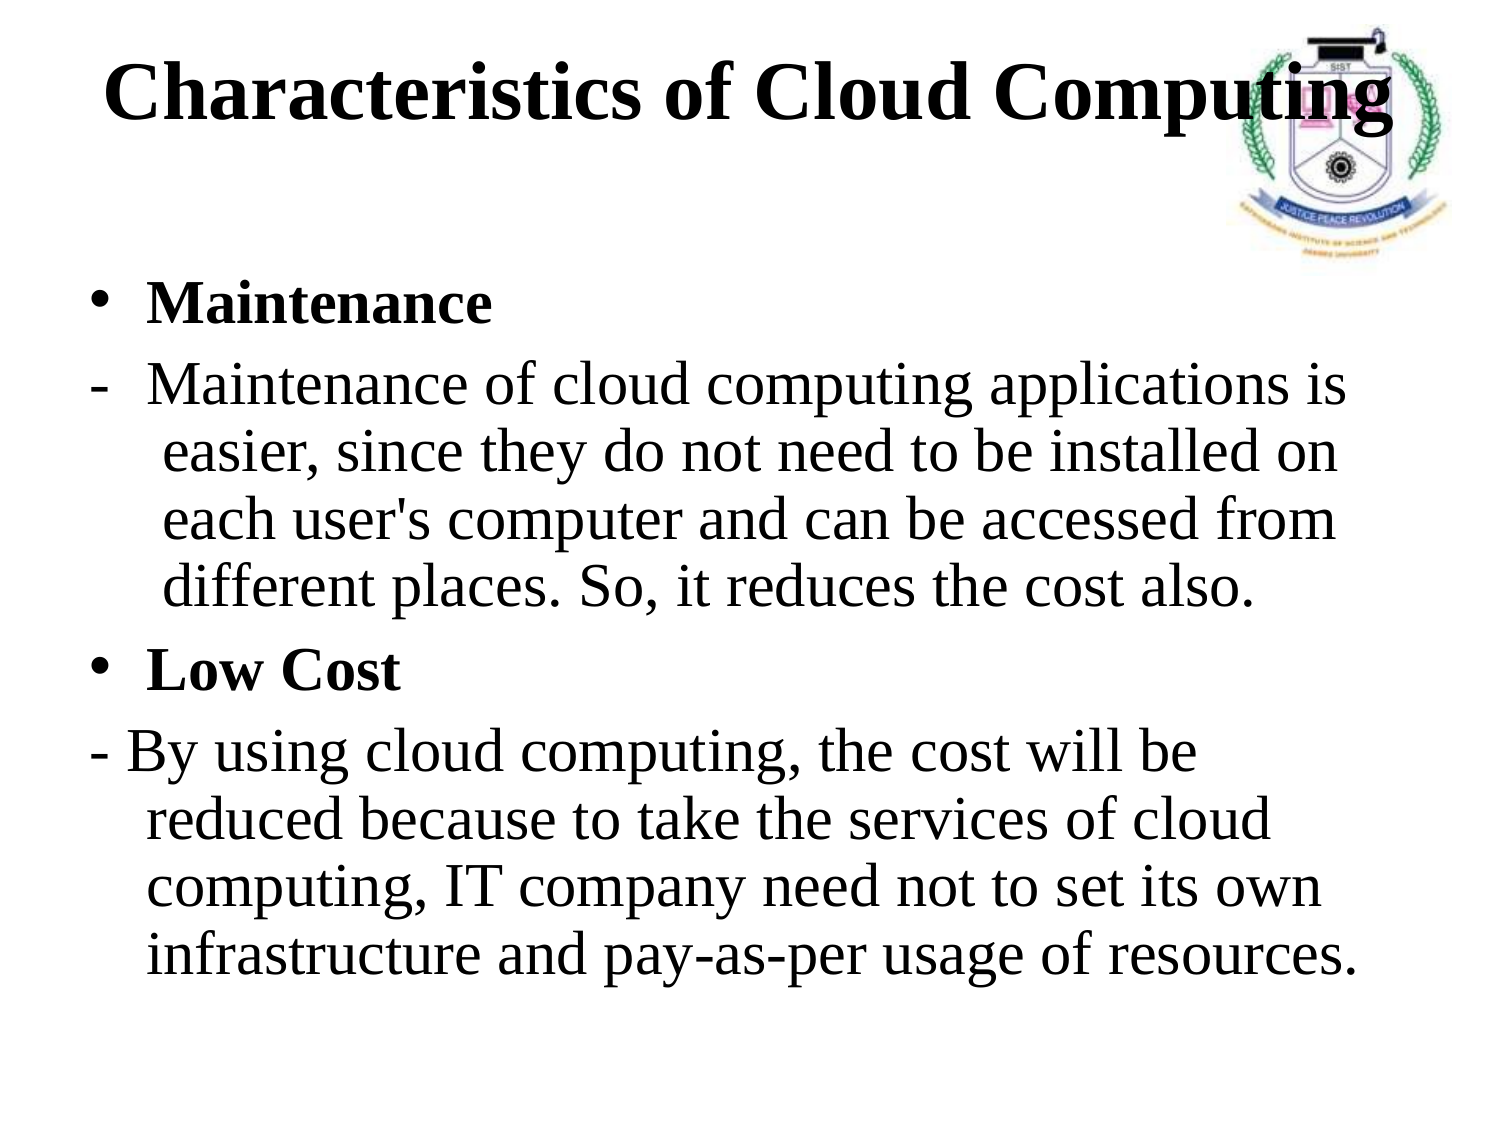

# Characteristics of Cloud Computing
Maintenance
-	Maintenance of cloud computing applications is  easier, since they do not need to be installed on  each user's computer and can be accessed from  different places. So, it reduces the cost also.
Low Cost
- By using cloud computing, the cost will be  reduced because to take the services of cloud  computing, IT company need not to set its own  infrastructure and pay-as-per usage of resources.